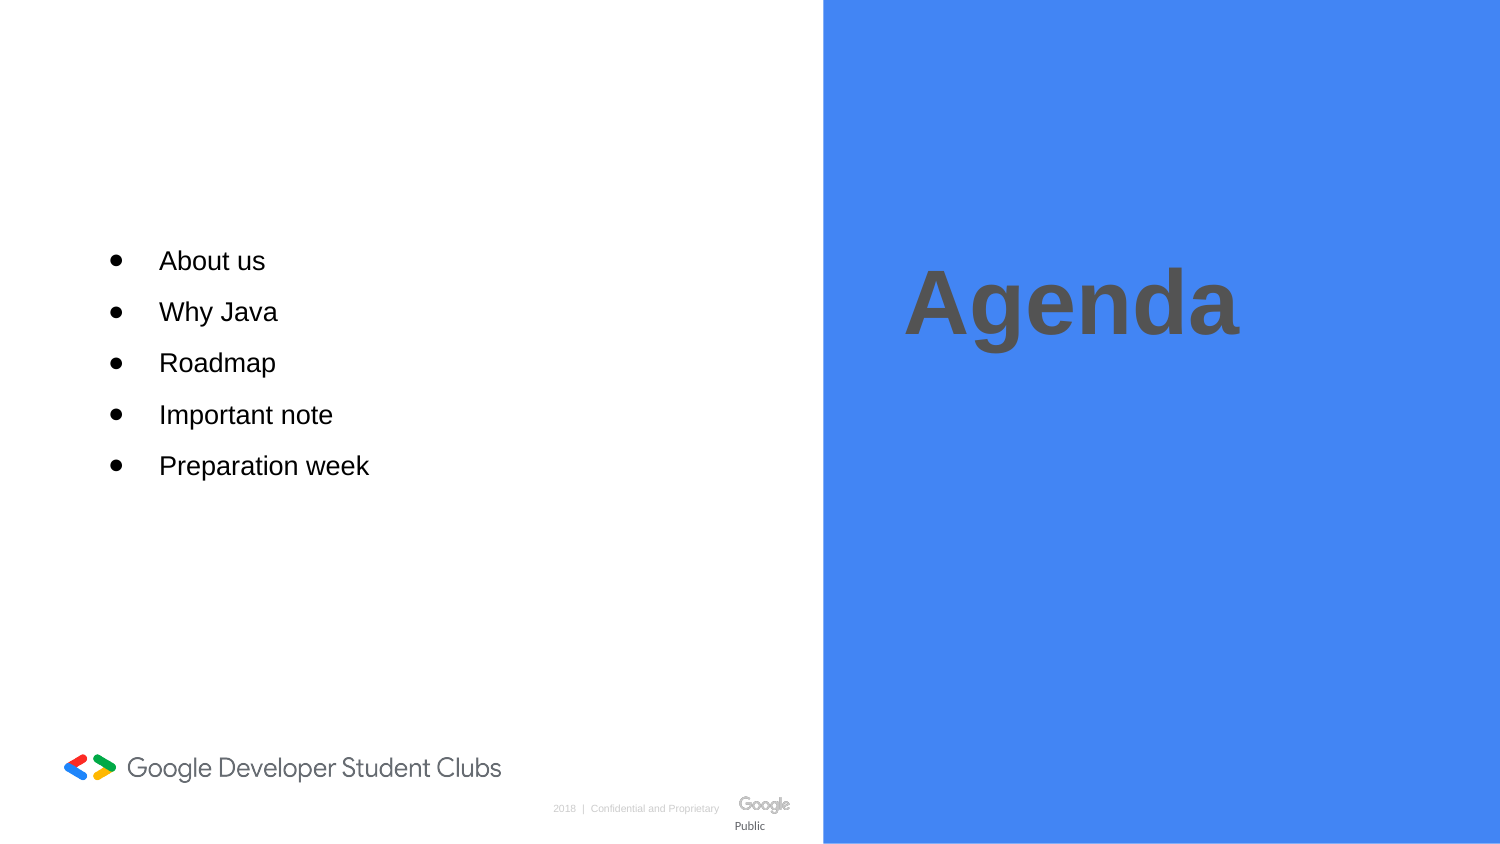

About us
Why Java
Roadmap
Important note
Preparation week
# Welcome to
GDSC Tanta University!
Agenda